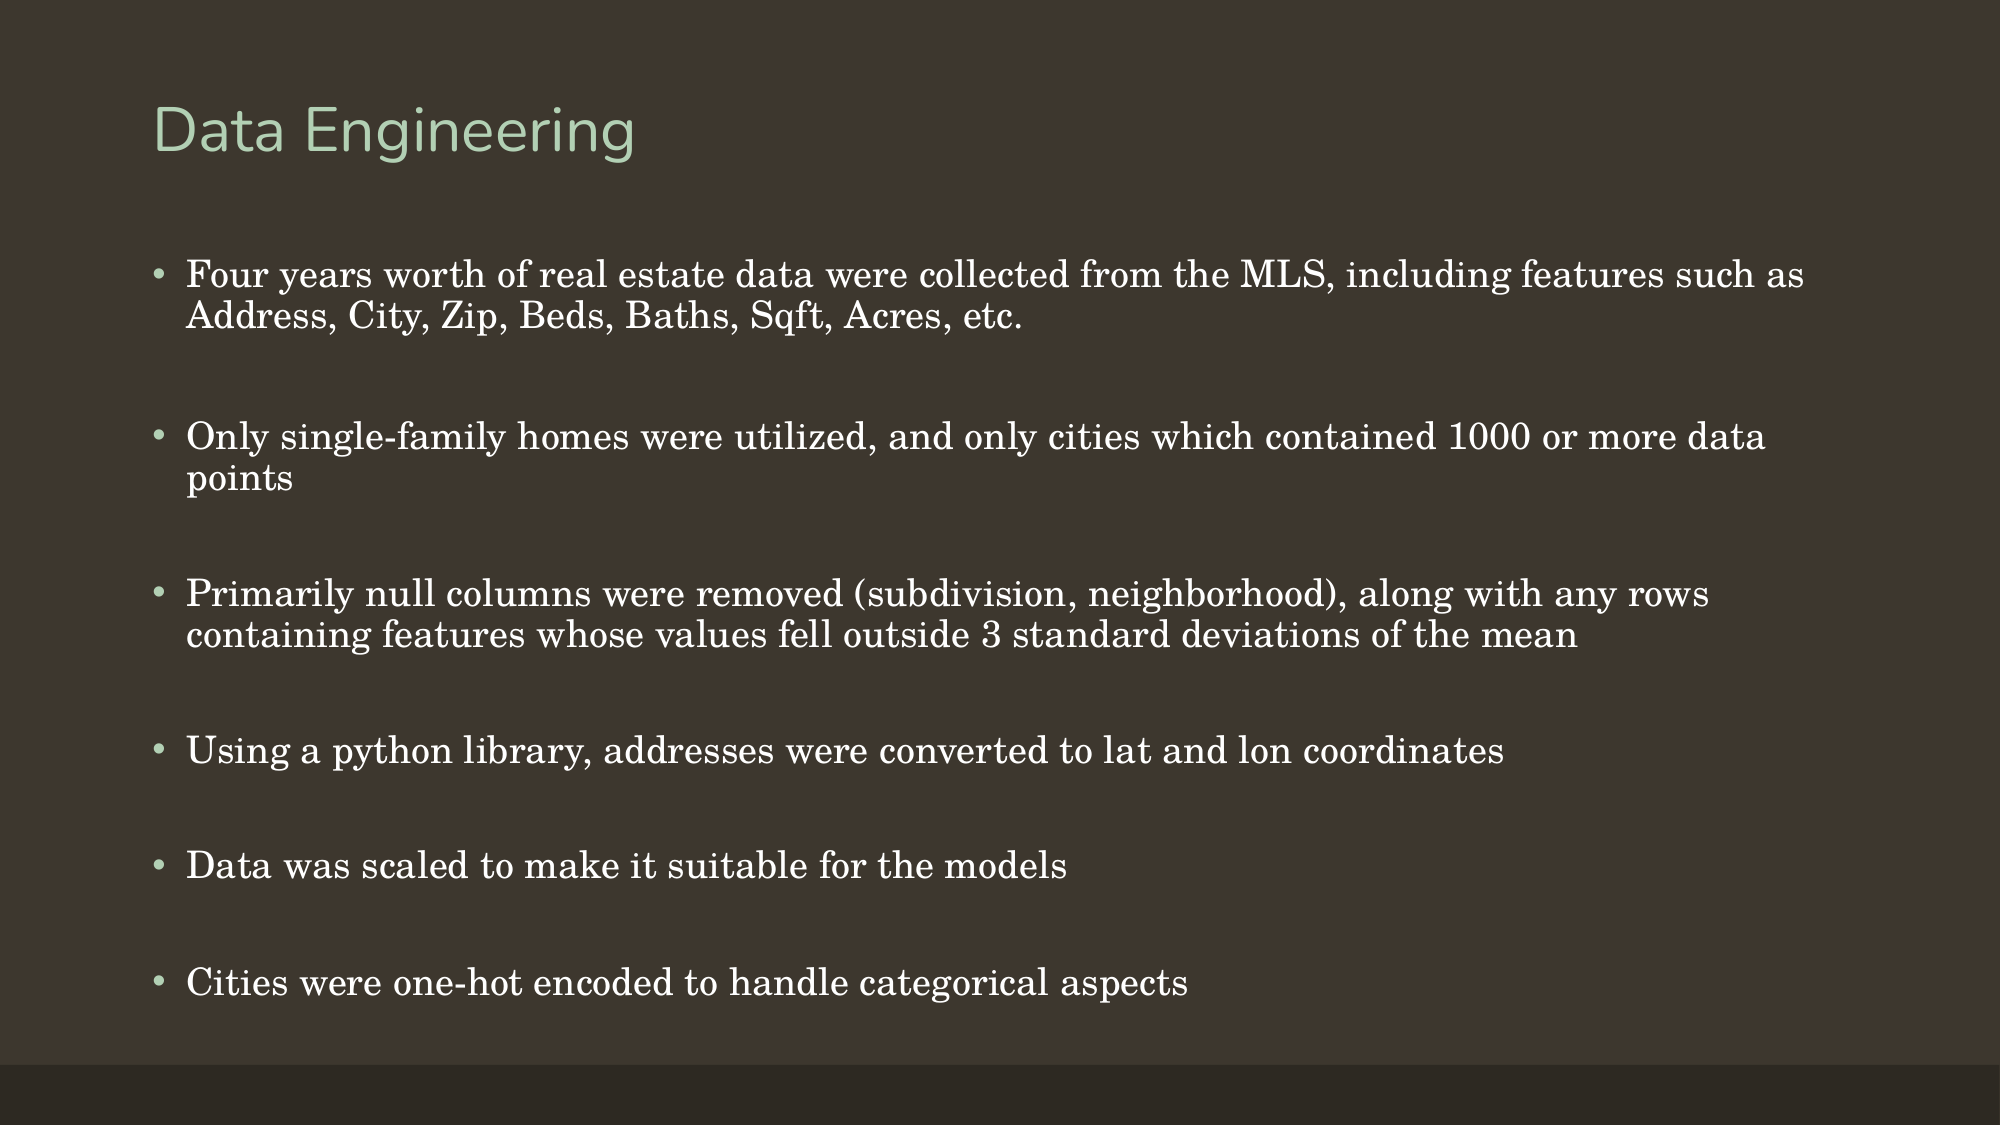

# Data Engineering

Four years worth of real estate data were collected from the MLS, including features such as Address, City, Zip, Beds, Baths, Sqft, Acres, etc.
Only single-family homes were utilized, and only cities which contained 1000 or more data points
Primarily null columns were removed (subdivision, neighborhood), along with any rows containing features whose values fell outside 3 standard deviations of the mean
Using a python library, addresses were converted to lat and lon coordinates
Data was scaled to make it suitable for the models
Cities were one-hot encoded to handle categorical aspects